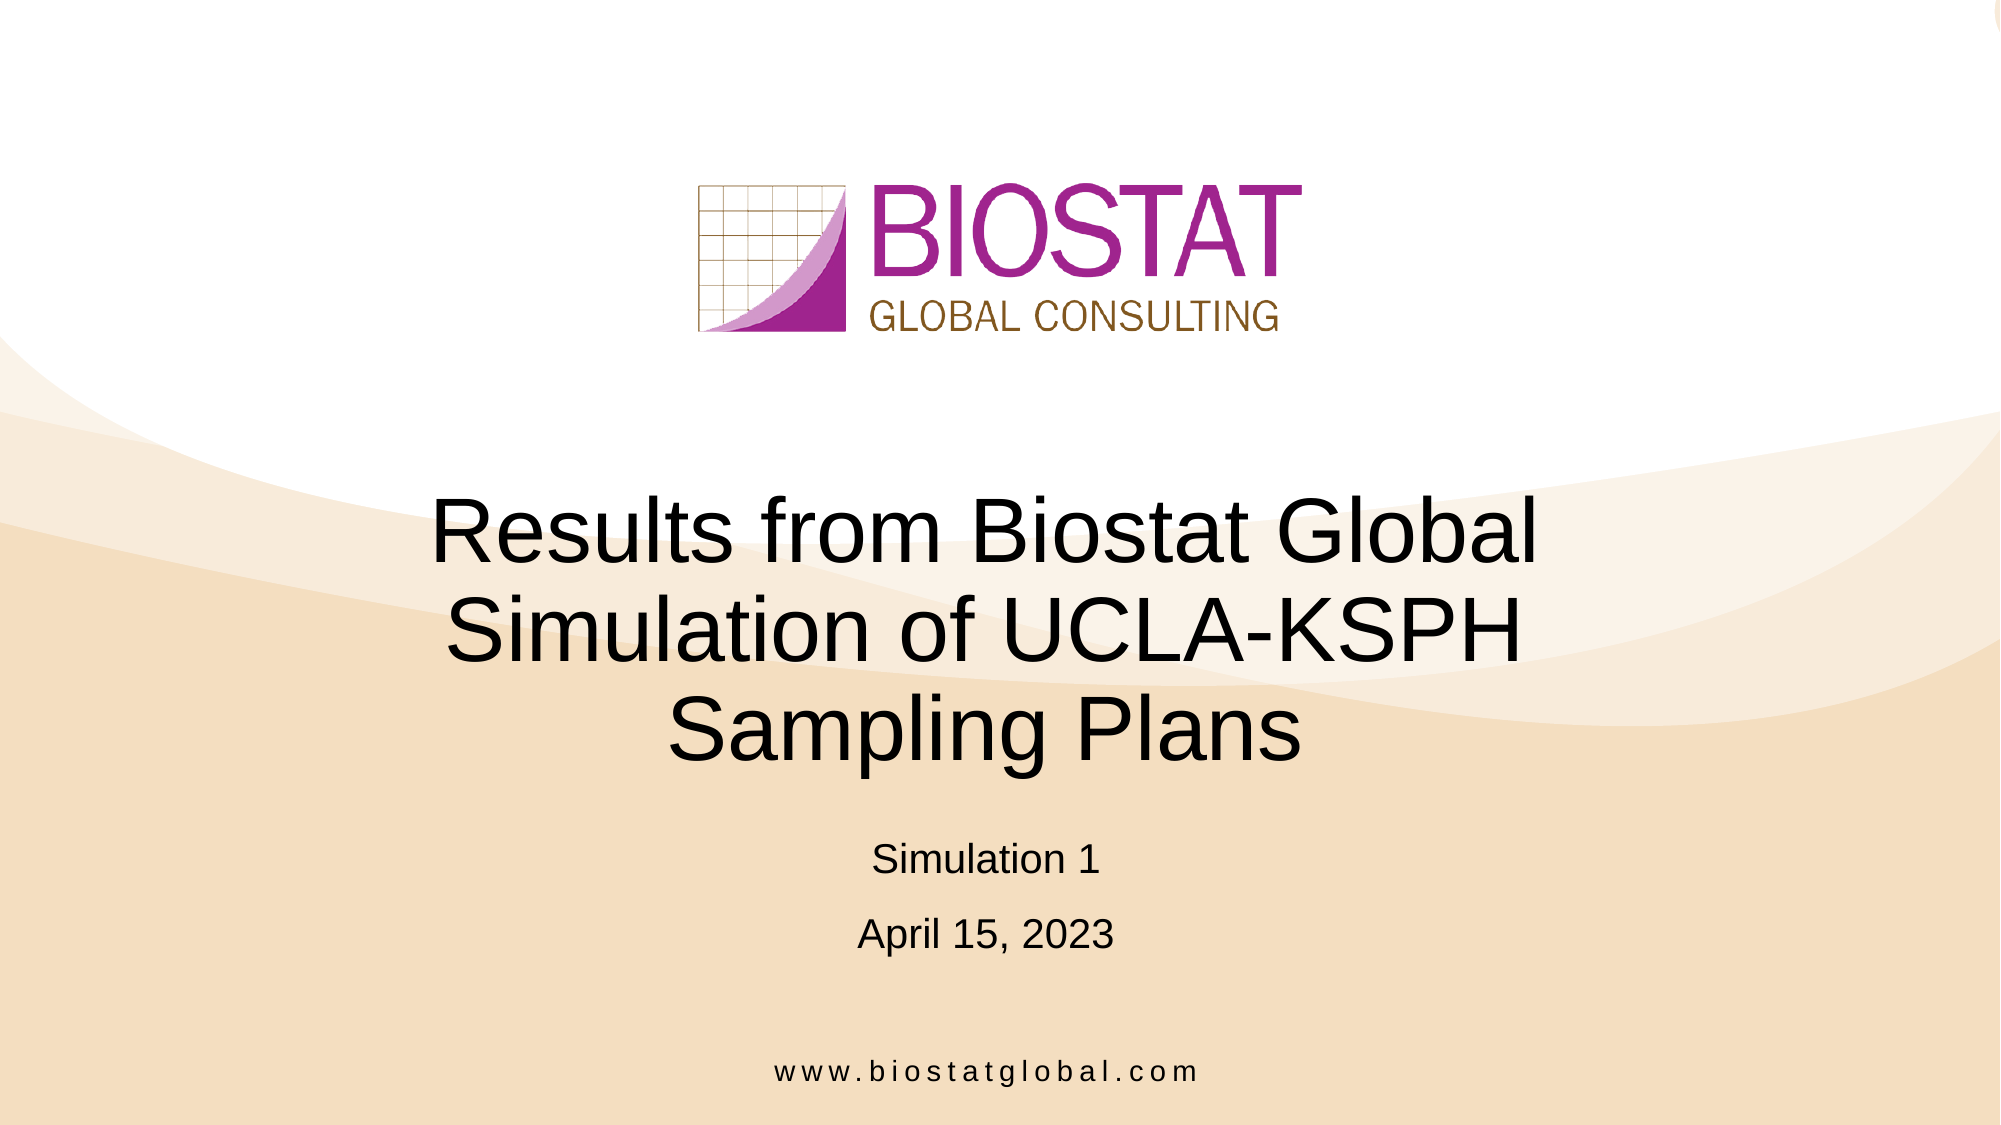

# Results from Biostat Global Simulation of UCLA-KSPH Sampling Plans
Simulation 1
April 15, 2023
www.biostatglobal.com